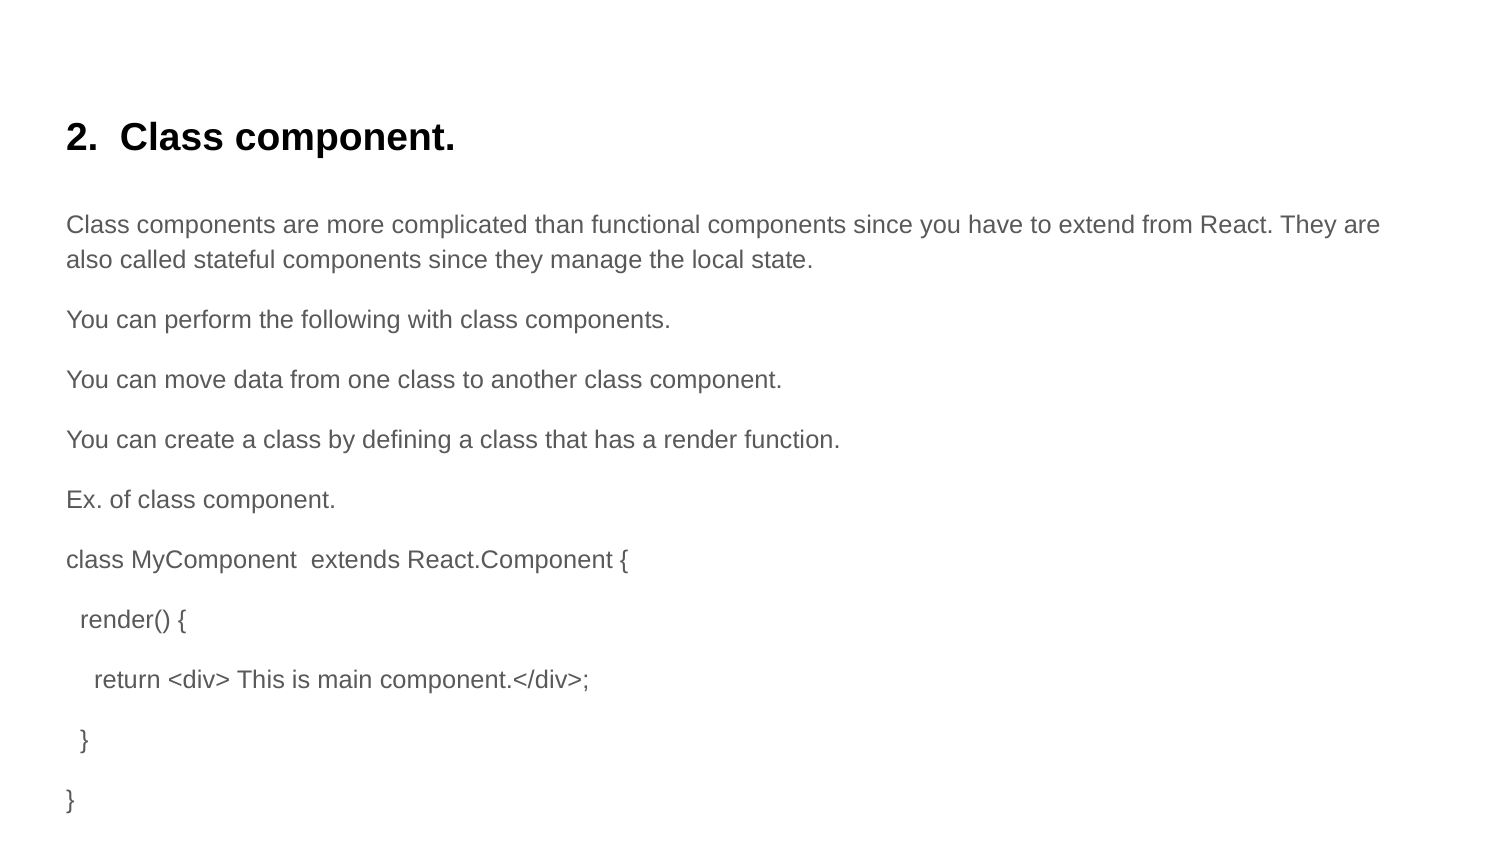

# 2.  Class component.

Class components are more complicated than functional components since you have to extend from React. They are also called stateful components since they manage the local state.
You can perform the following with class components.
You can move data from one class to another class component.
You can create a class by defining a class that has a render function.
Ex. of class component.
class MyComponent  extends React.Component {
  render() {
    return <div> This is main component.</div>;
  }
}